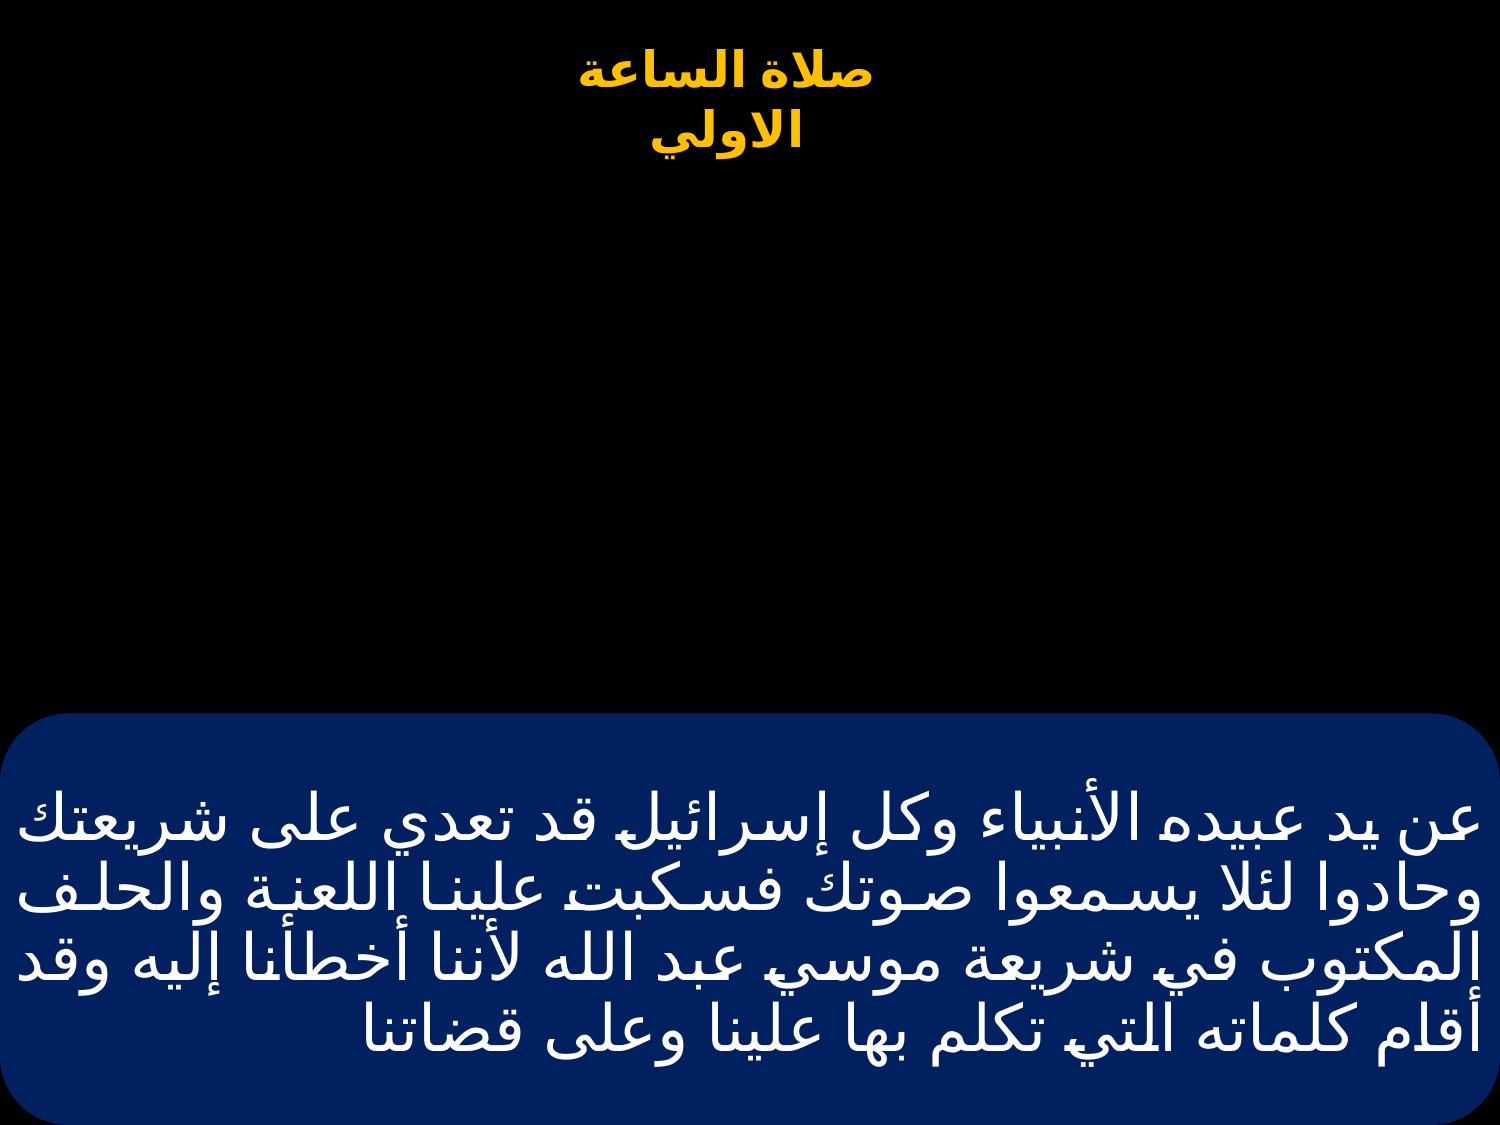

# عن يد عبيده الأنبياء وكل إسرائيل قد تعدي على شريعتك وحادوا لئلا يسمعوا صوتك فسكبت علينا اللعنة والحلف المكتوب في شريعة موسي عبد الله لأننا أخطأنا إليه وقد أقام كلماته التي تكلم بها علينا وعلى قضاتنا